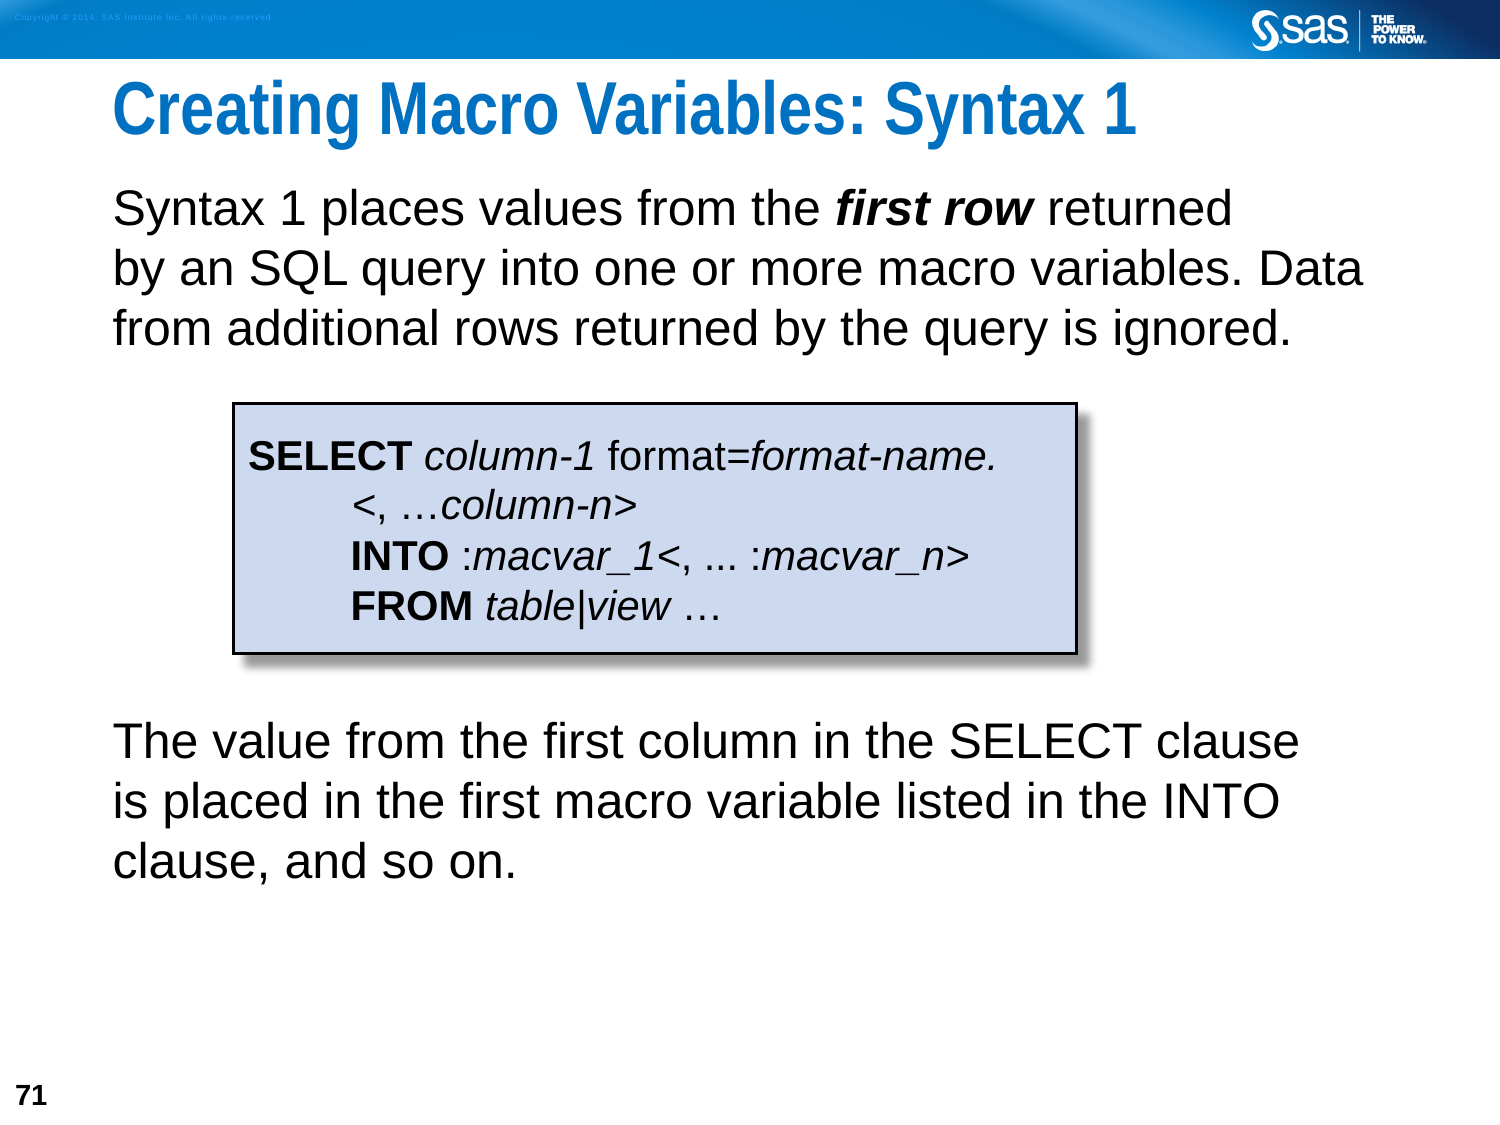

# Creating Macro Variables: Syntax 1
Syntax 1 places values from the first row returned
by an SQL query into one or more macro variables. Data from additional rows returned by the query is ignored.

The value from the first column in the SELECT clause
is placed in the first macro variable listed in the INTO clause, and so on.
SELECT column-1 format=format-name.               <, …column-n>
	INTO :macvar_1<, ... :macvar_n>
	FROM table|view …